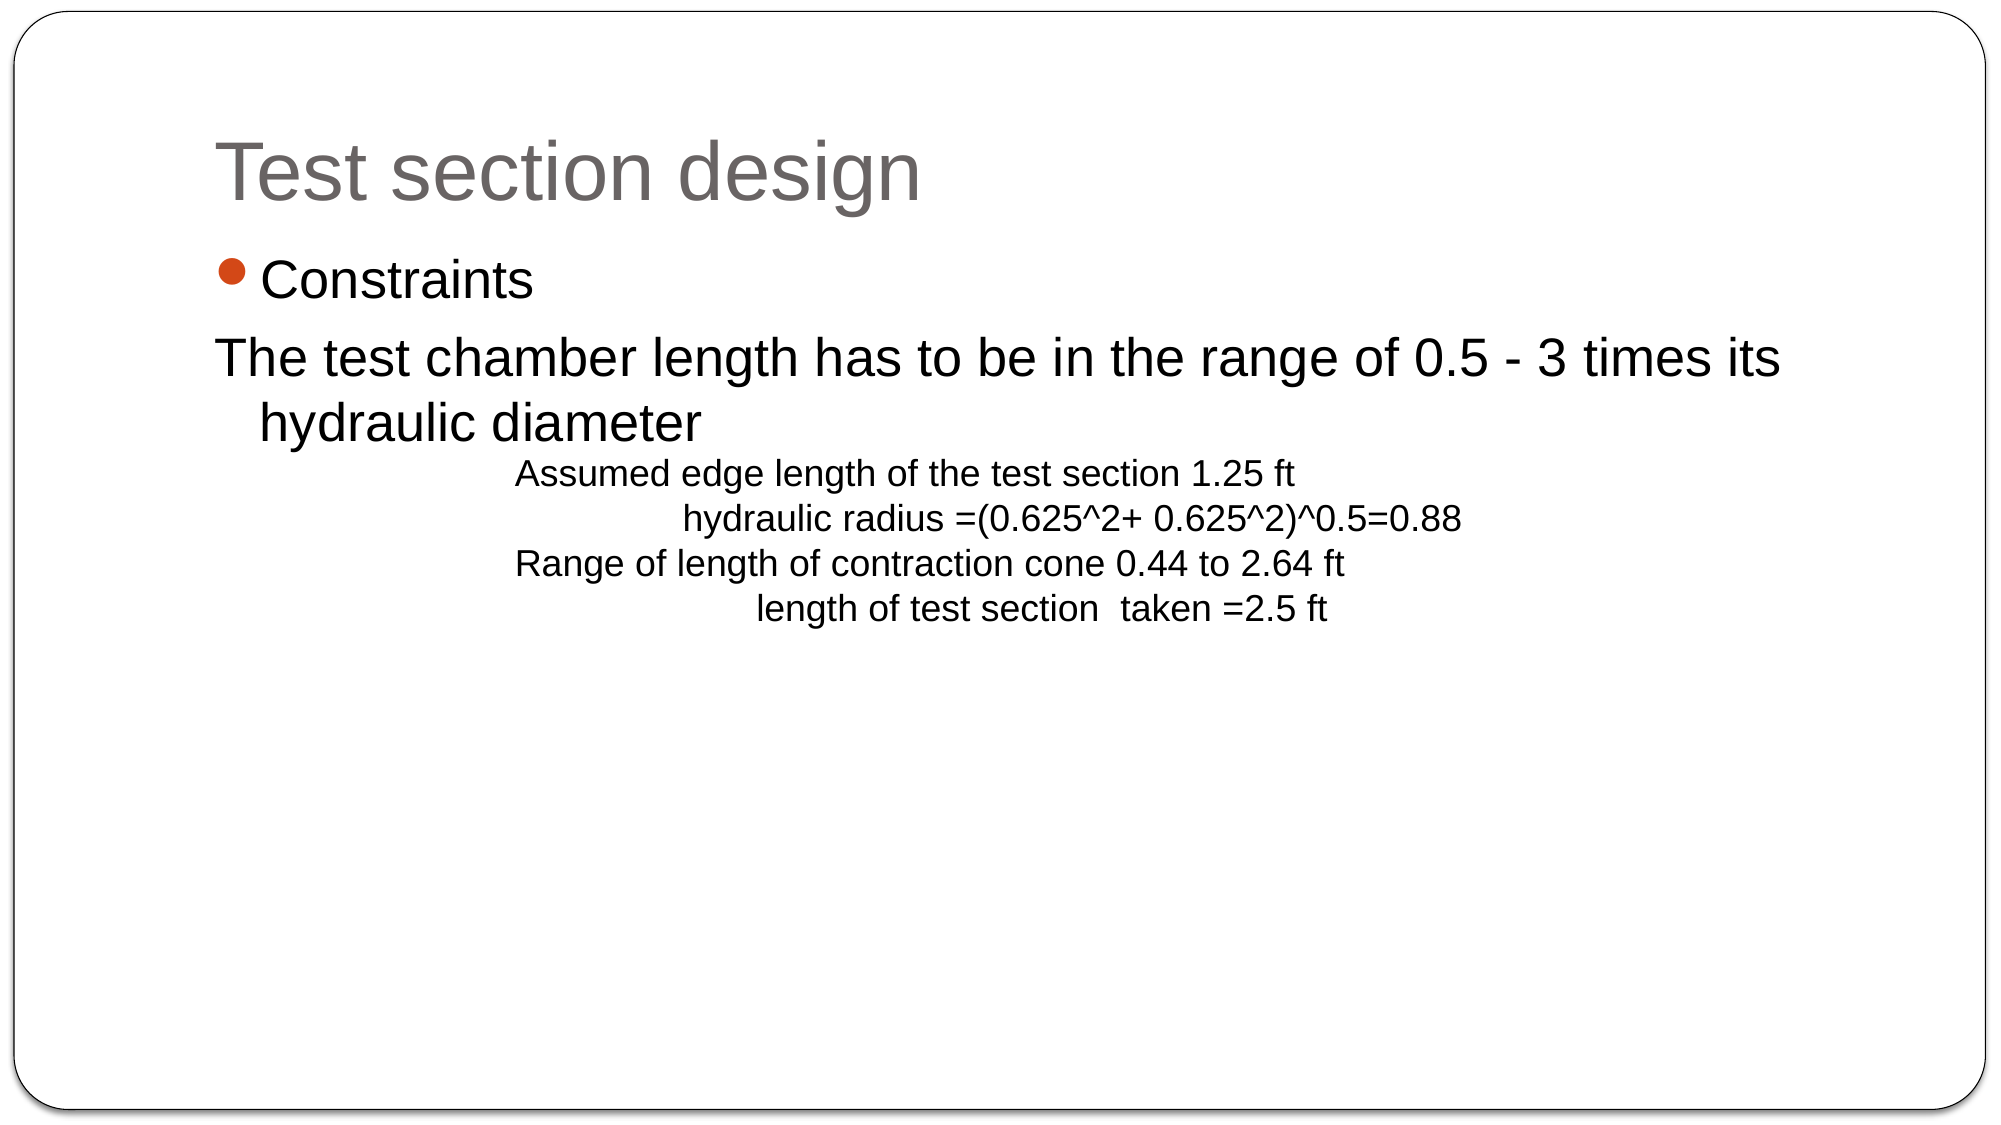

# Test section design
Constraints
The test chamber length has to be in the range of 0.5 - 3 times its hydraulic diameter
Assumed edge length of the test section 1.25 ft
                hydraulic radius =(0.625^2+ 0.625^2)^0.5=0.88
Range of length of contraction cone 0.44 to 2.64 ft
                       length of test section  taken =2.5 ft